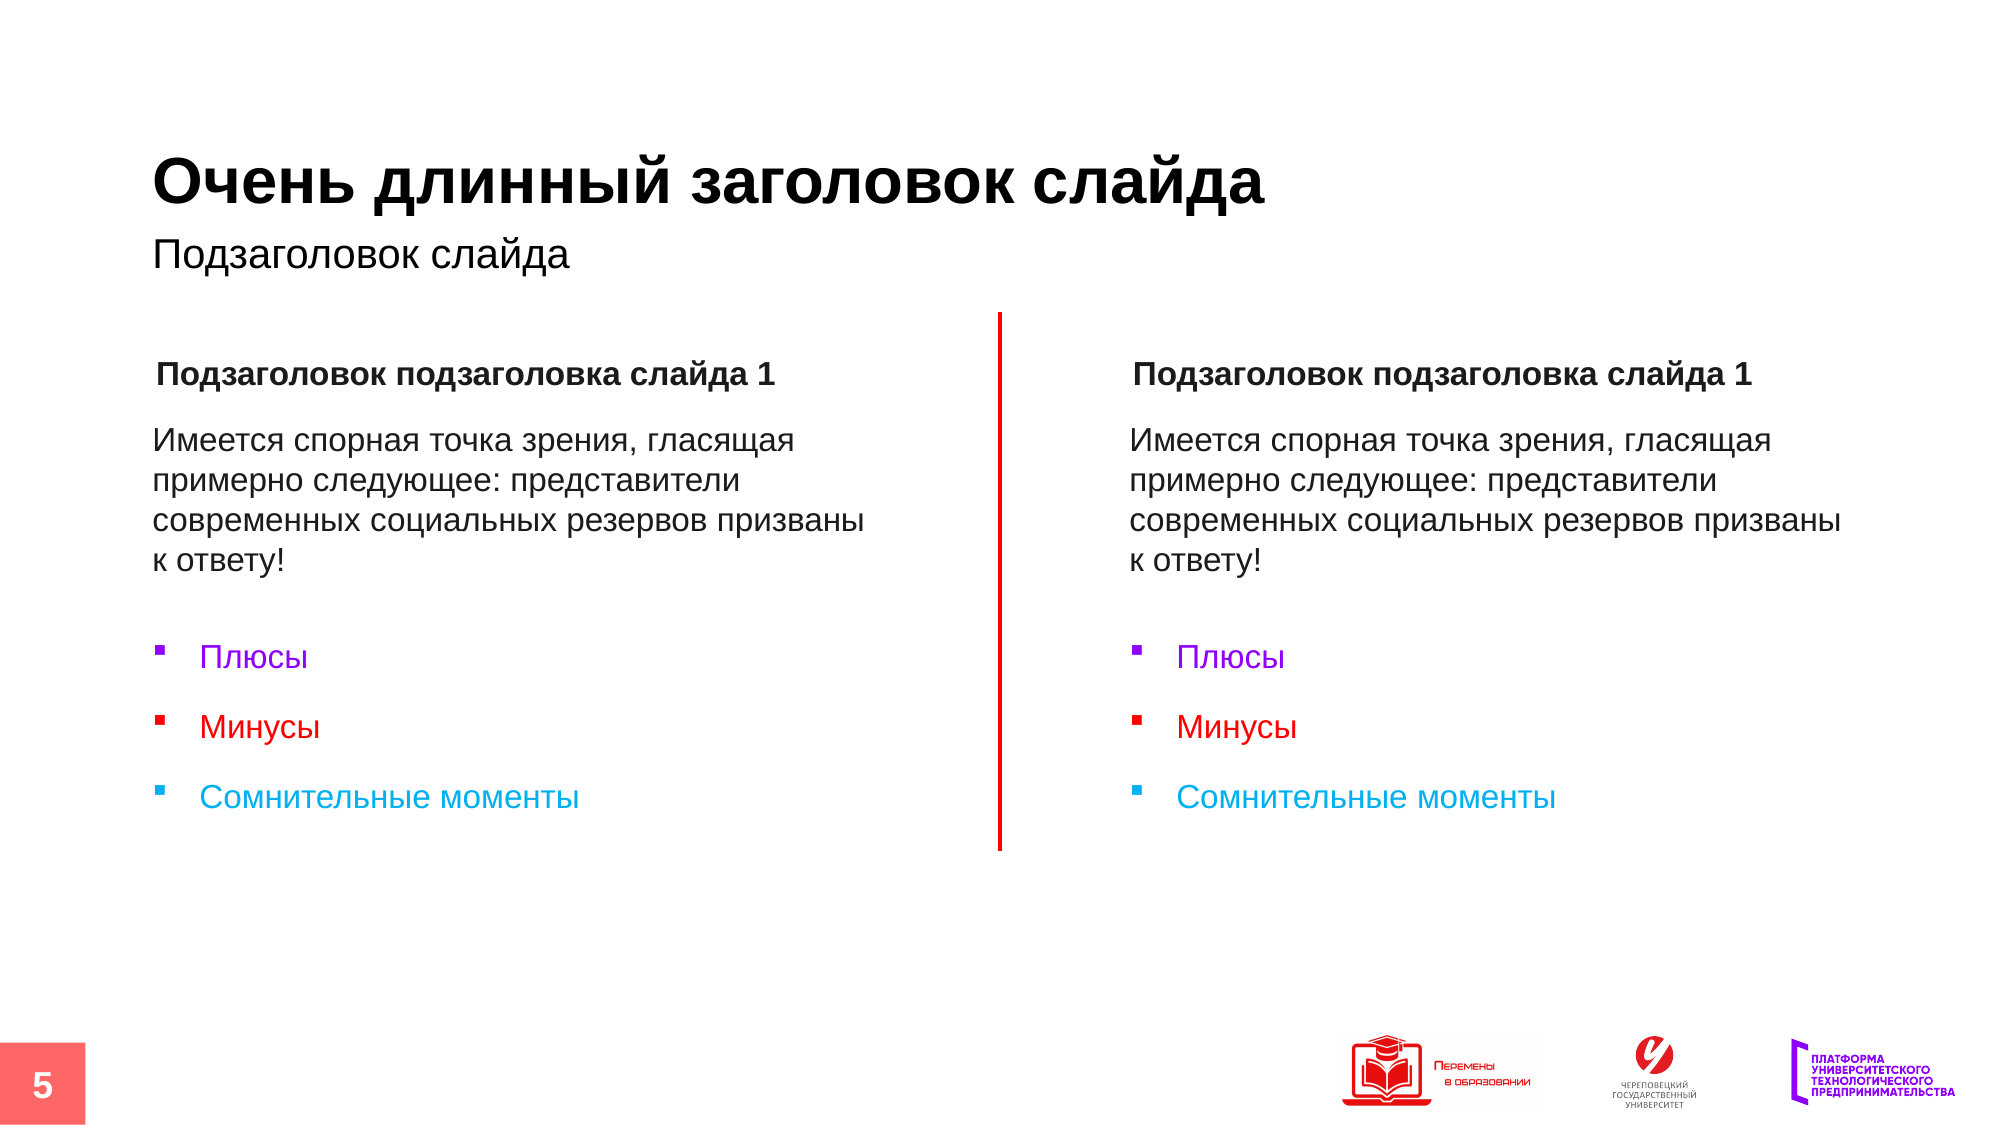

Очень длинный заголовок слайда
Подзаголовок слайда
Подзаголовок подзаголовка слайда 1
Подзаголовок подзаголовка слайда 1
Имеется спорная точка зрения, гласящая примерно следующее: представители современных социальных резервов призваны
к ответу!
Имеется спорная точка зрения, гласящая примерно следующее: представители современных социальных резервов призваны
к ответу!
Плюсы

Минусы

Сомнительные моменты
Плюсы

Минусы

Сомнительные моменты
5